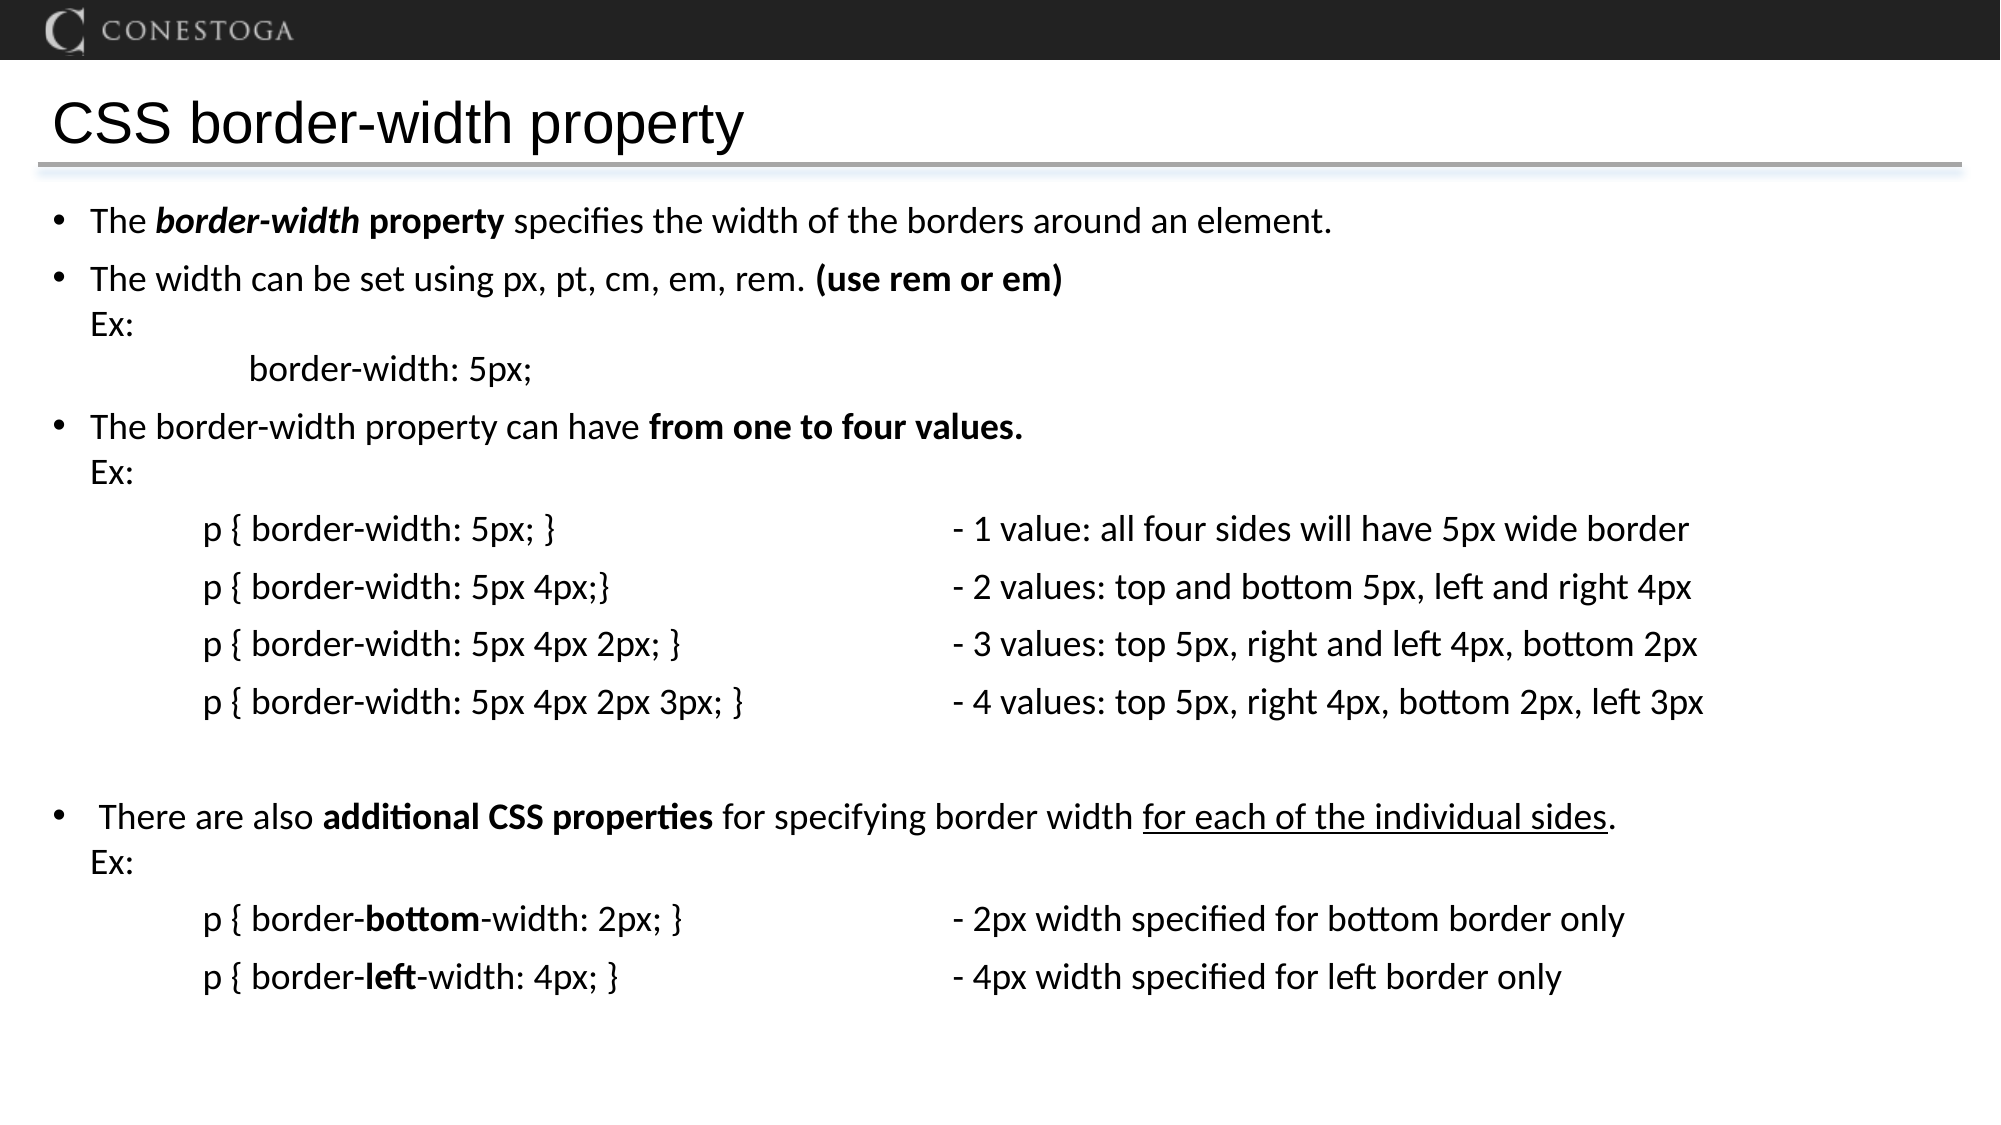

# CSS border-width property
The border-width property specifies the width of the borders around an element.
The width can be set using px, pt, cm, em, rem. (use rem or em)
Ex:
	 border-width: 5px;
The border-width property can have from one to four values.
Ex:
	p { border-width: 5px; }			- 1 value: all four sides will have 5px wide border
	p { border-width: 5px 4px;}			- 2 values: top and bottom 5px, left and right 4px
	p { border-width: 5px 4px 2px; }		- 3 values: top 5px, right and left 4px, bottom 2px
	p { border-width: 5px 4px 2px 3px; }		- 4 values: top 5px, right 4px, bottom 2px, left 3px

 There are also additional CSS properties for specifying border width for each of the individual sides.
Ex:
	p { border-bottom-width: 2px; }		- 2px width specified for bottom border only
	p { border-left-width: 4px; }			- 4px width specified for left border only